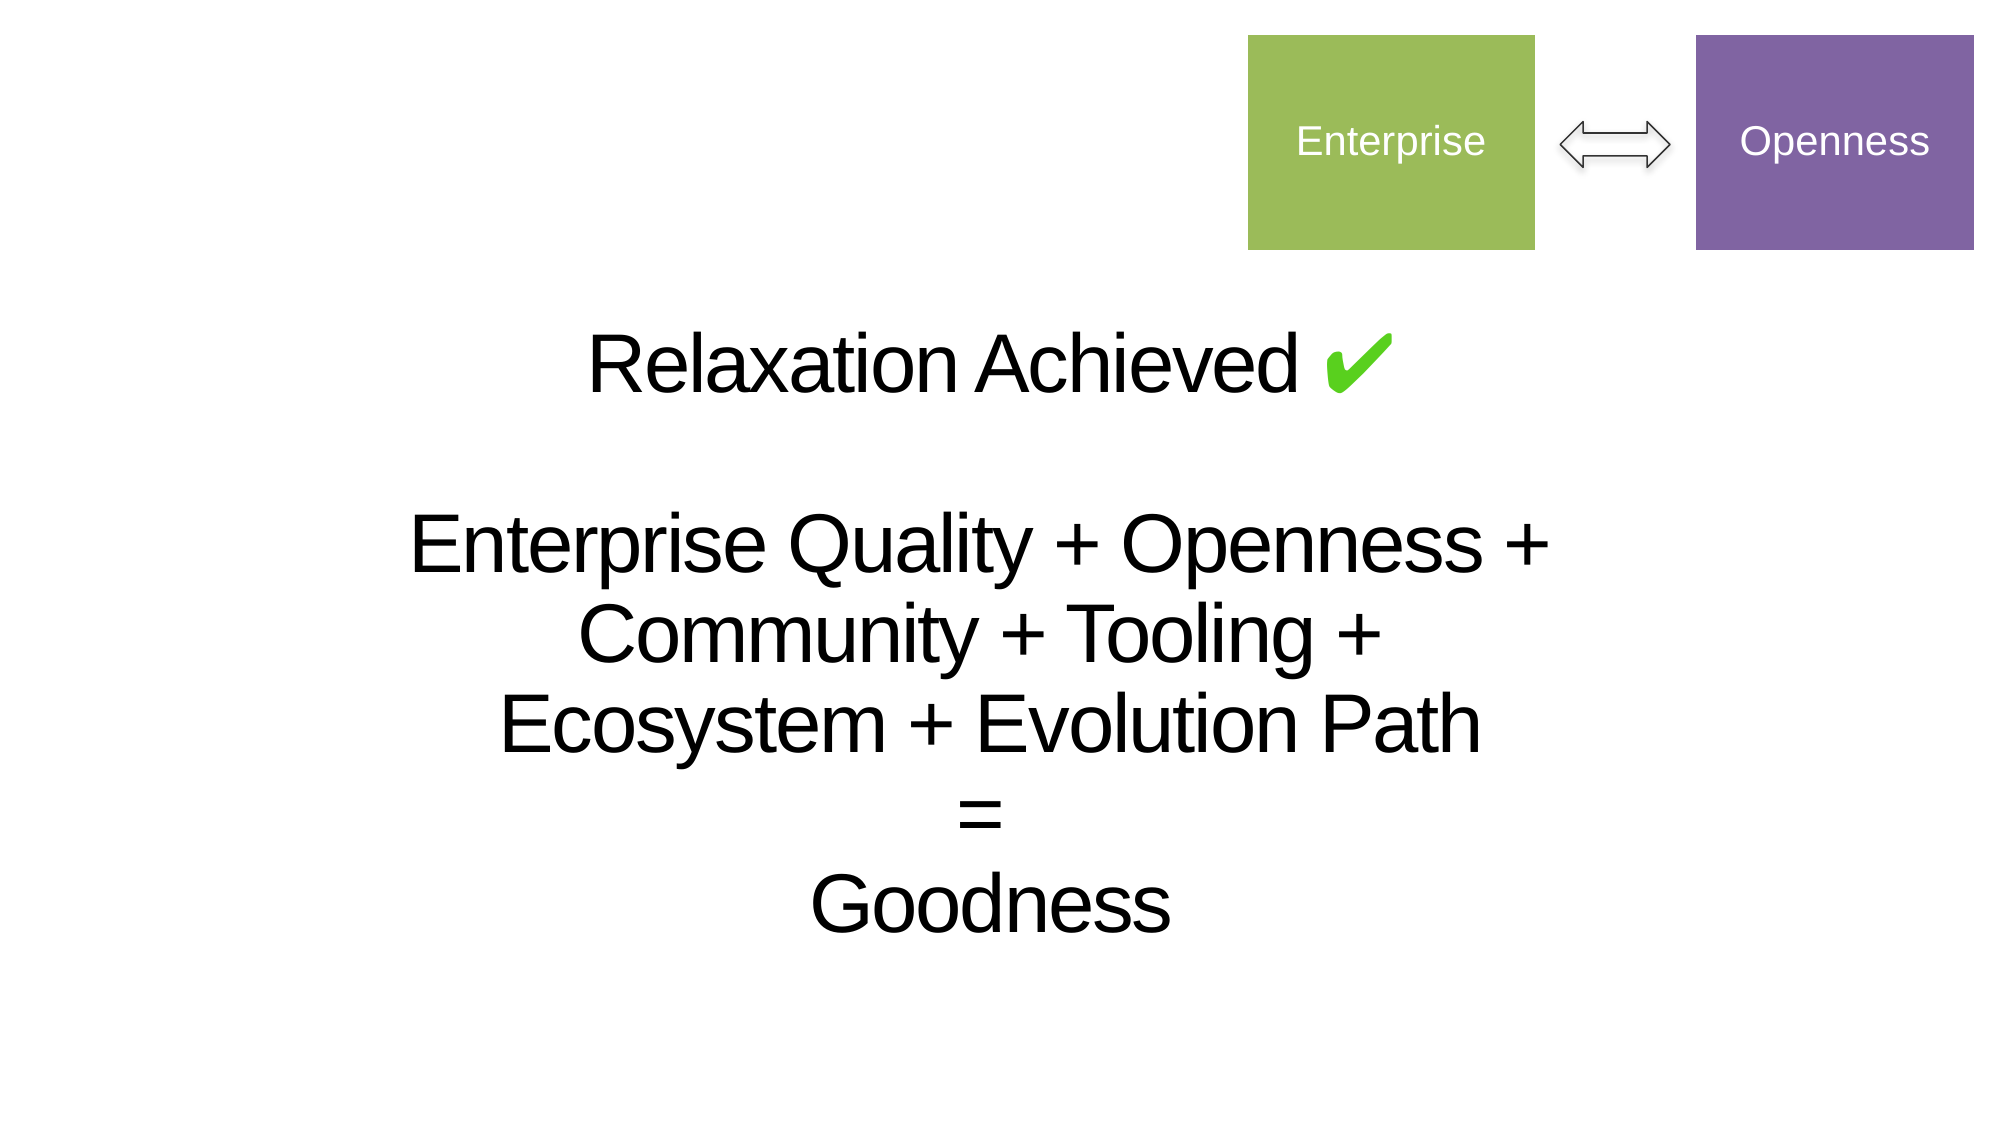

Enterprise
Openness

# Relaxation Achieved ✔ Enterprise Quality + Openness + Community + Tooling + Ecosystem + Evolution Path = Goodness